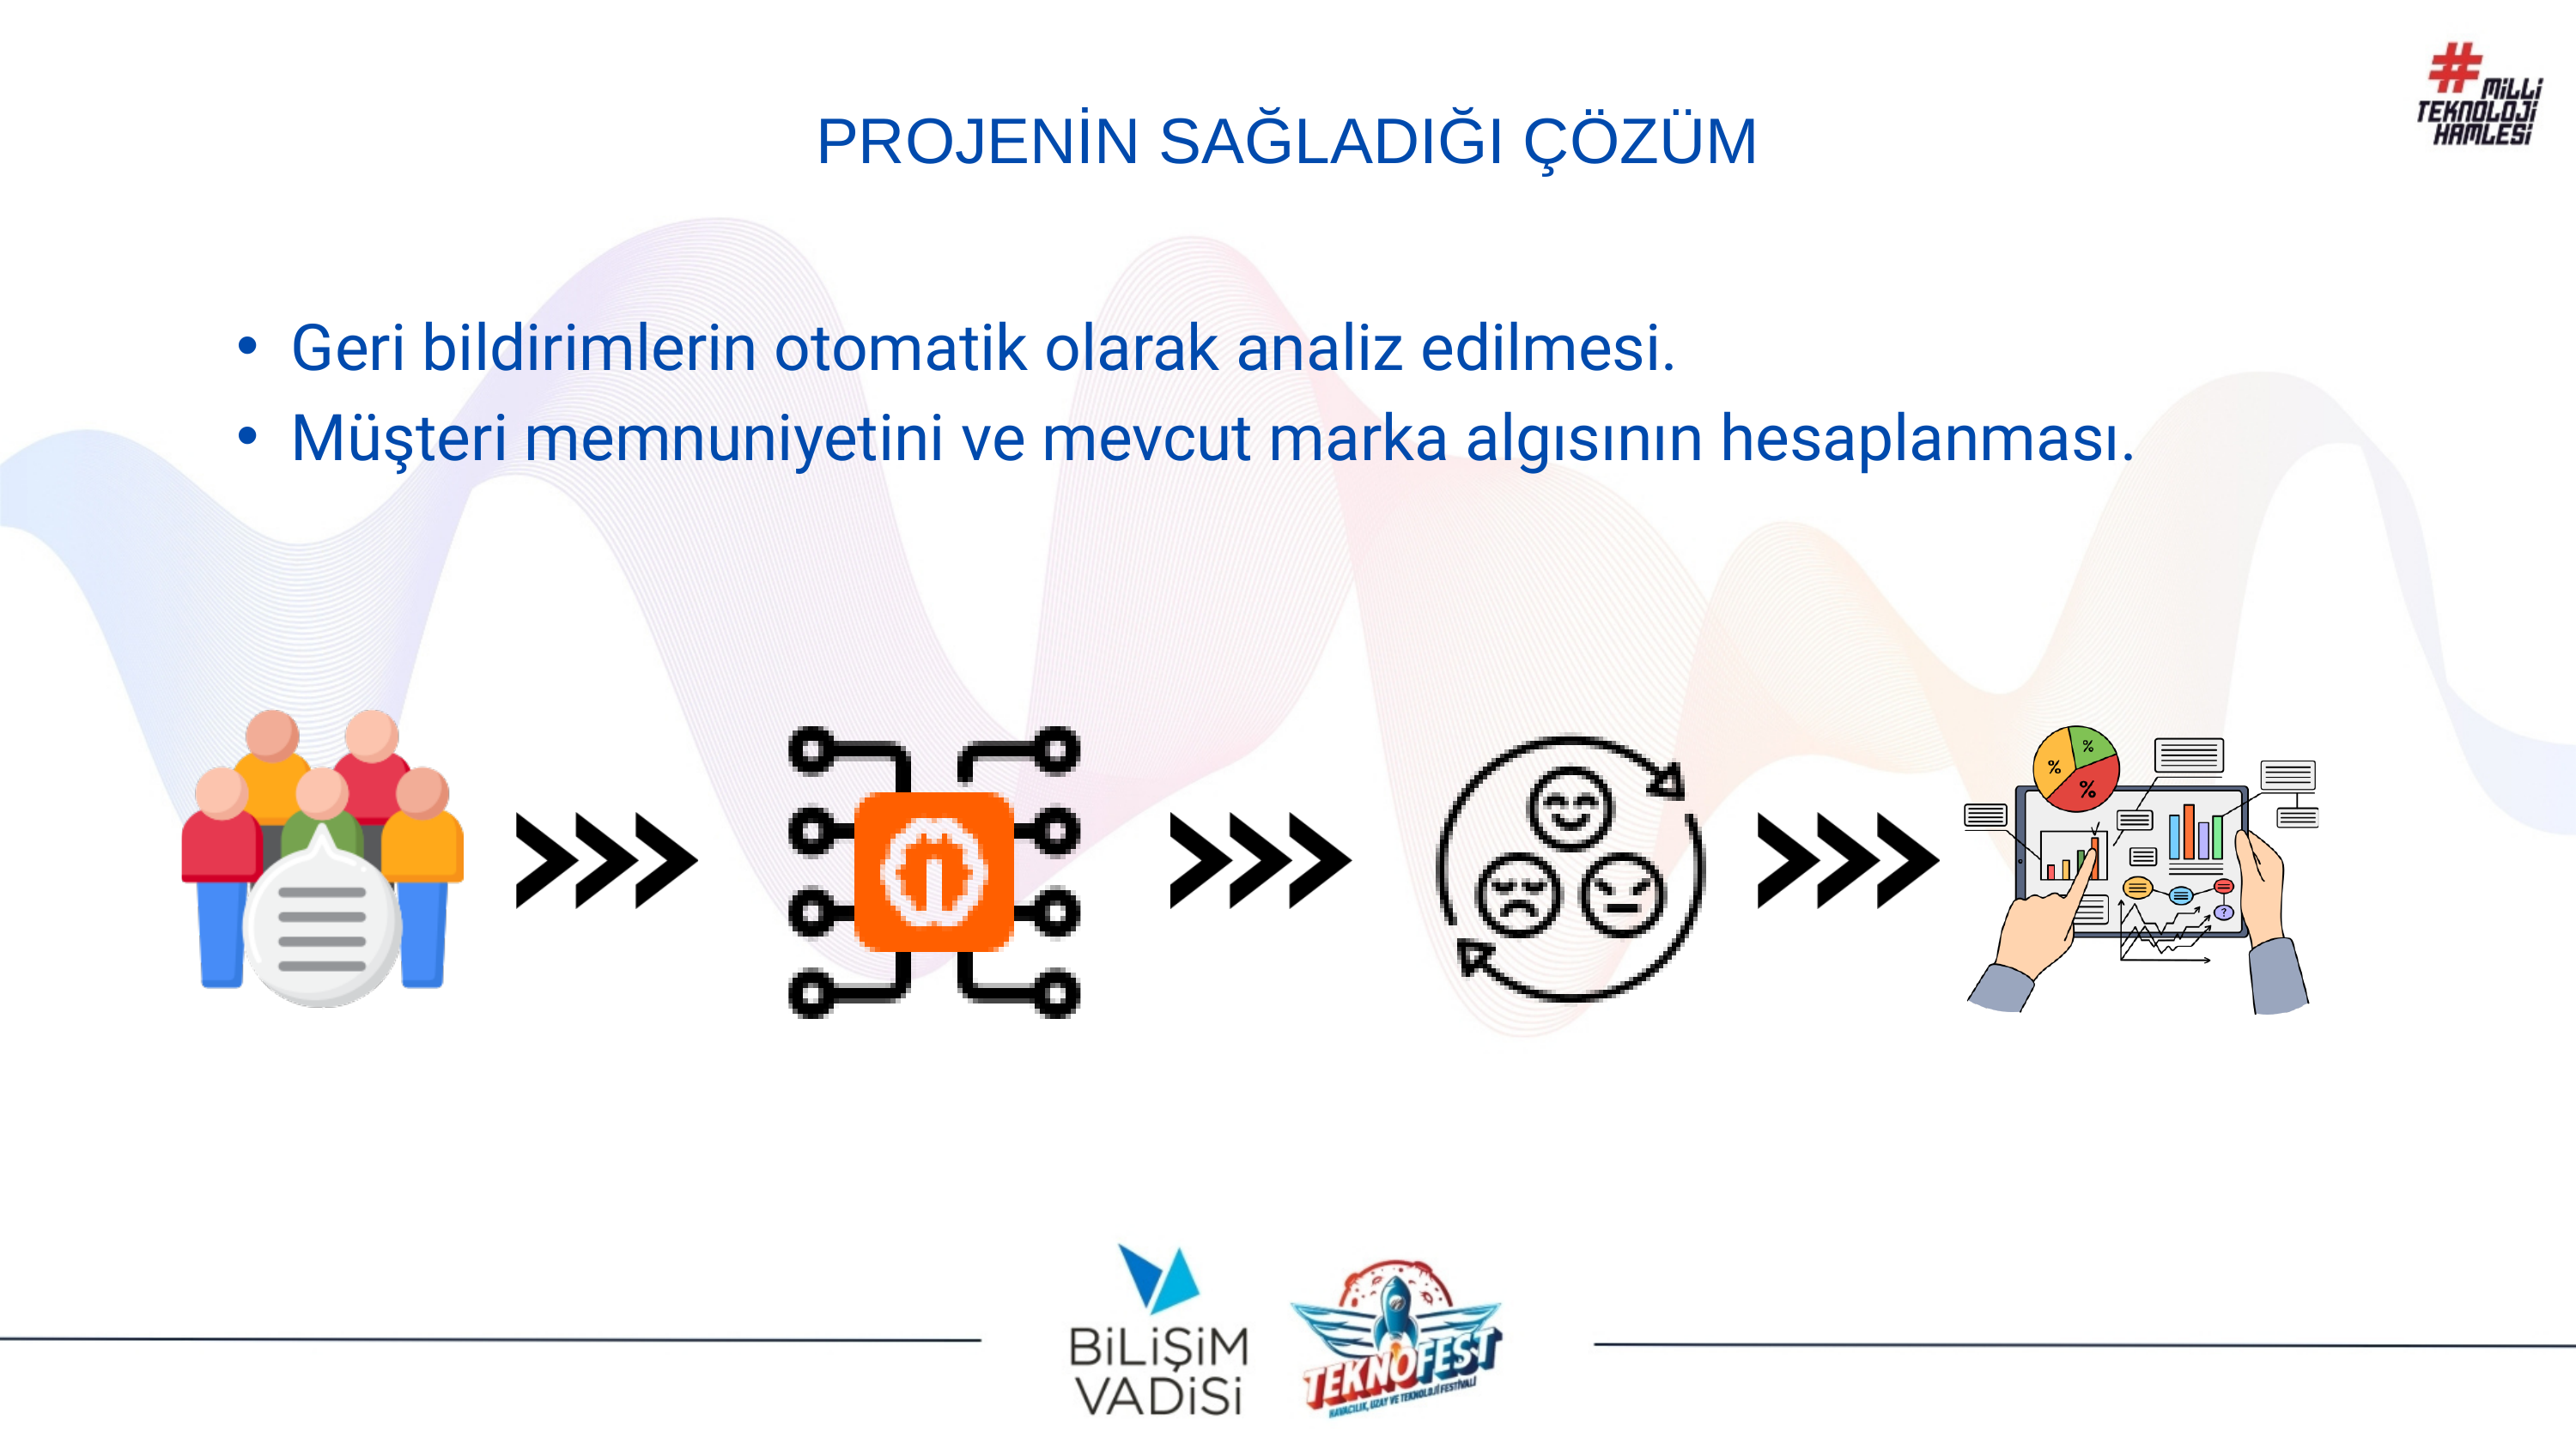

PROJENİN SAĞLADIĞI ÇÖZÜM
Geri bildirimlerin otomatik olarak analiz edilmesi.
Müşteri memnuniyetini ve mevcut marka algısının hesaplanması.